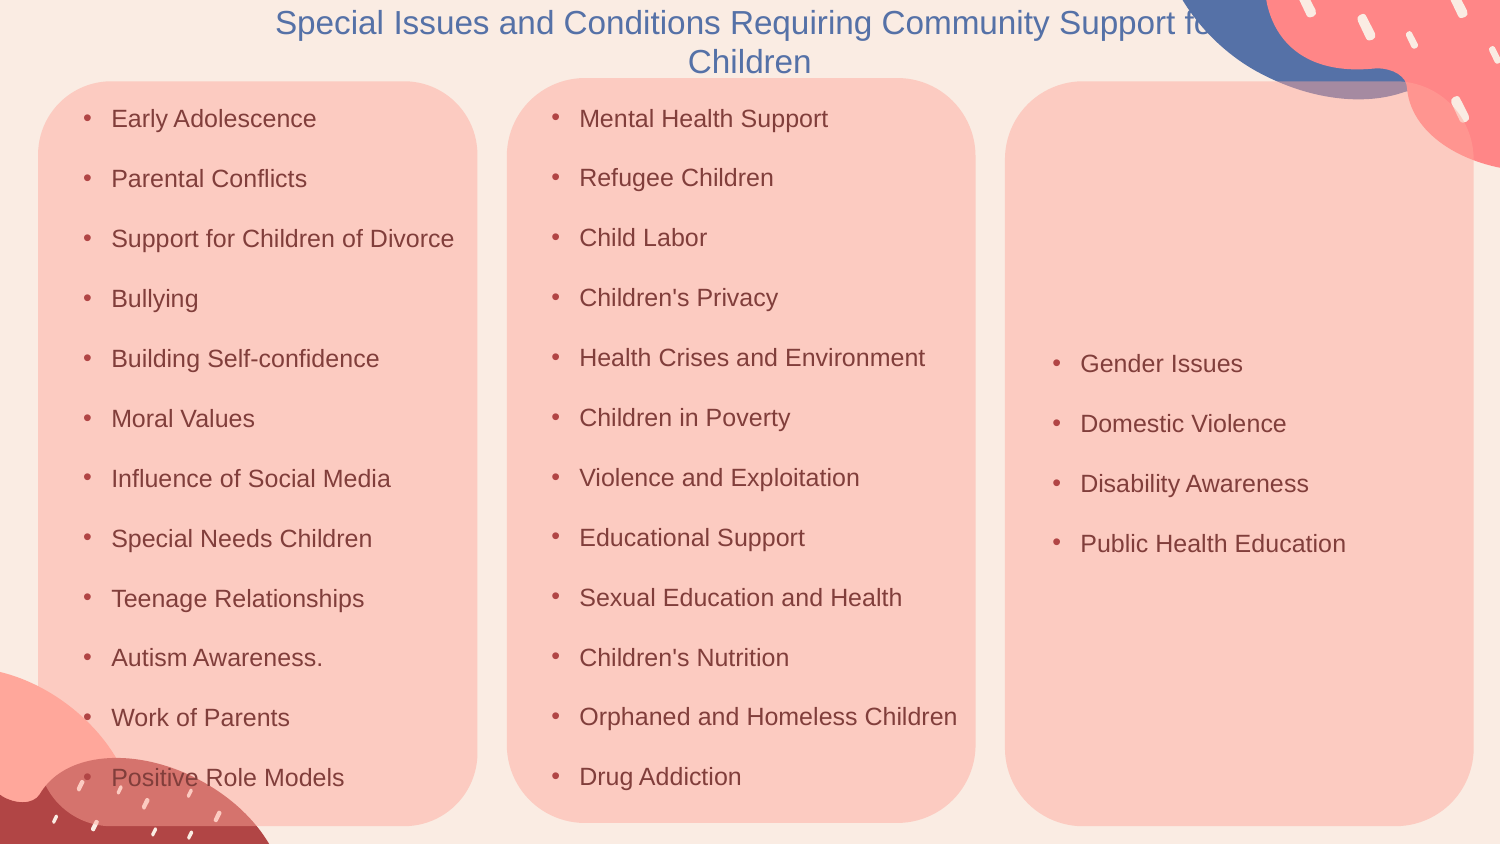

Special Issues and Conditions Requiring Community Support for Children

Mental Health Support

Refugee Children

Child Labor

Children's Privacy

Health Crises and Environment

Children in Poverty

Violence and Exploitation

Educational Support

Sexual Education and Health

Children's Nutrition

Orphaned and Homeless Children

Drug Addiction
Early Adolescence
Parental Conflicts
Support for Children of Divorce
Bullying

Building Self-confidence

Moral Values

Influence of Social Media

Special Needs Children

Teenage Relationships

Autism Awareness.

Work of Parents

Positive Role Models
Gender Issues

Domestic Violence

Disability Awareness

Public Health Education